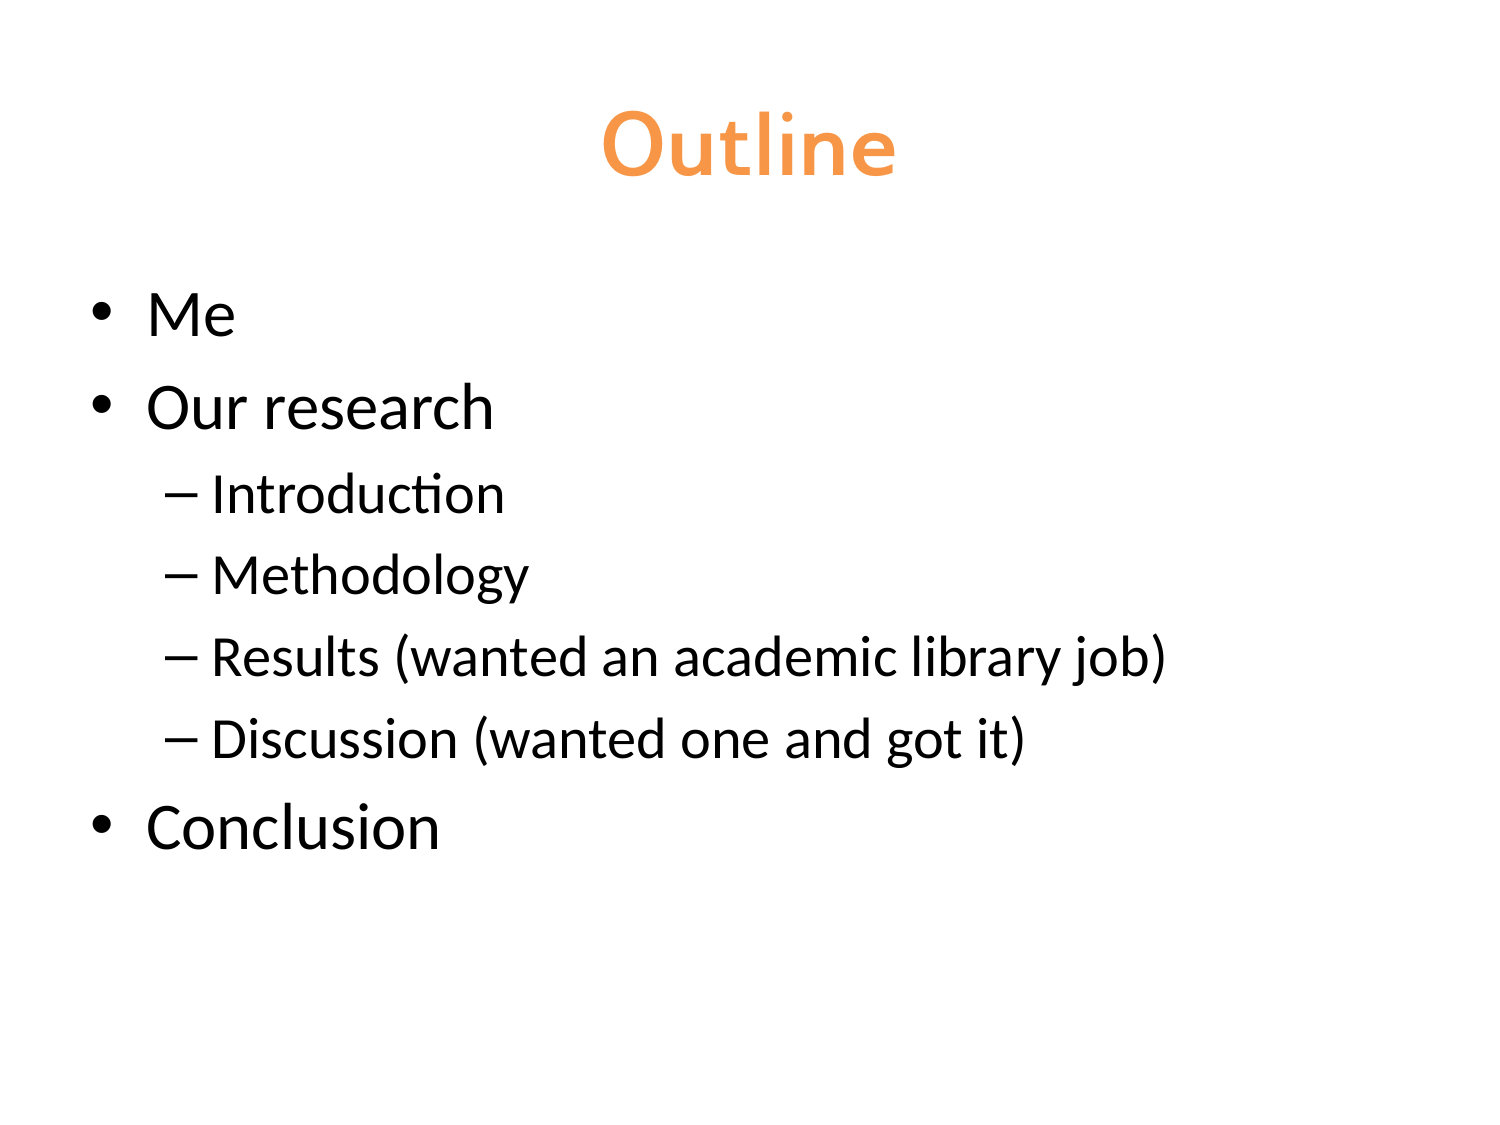

# Outline
Me
Our research
Introduction
Methodology
Results (wanted an academic library job)
Discussion (wanted one and got it)
Conclusion